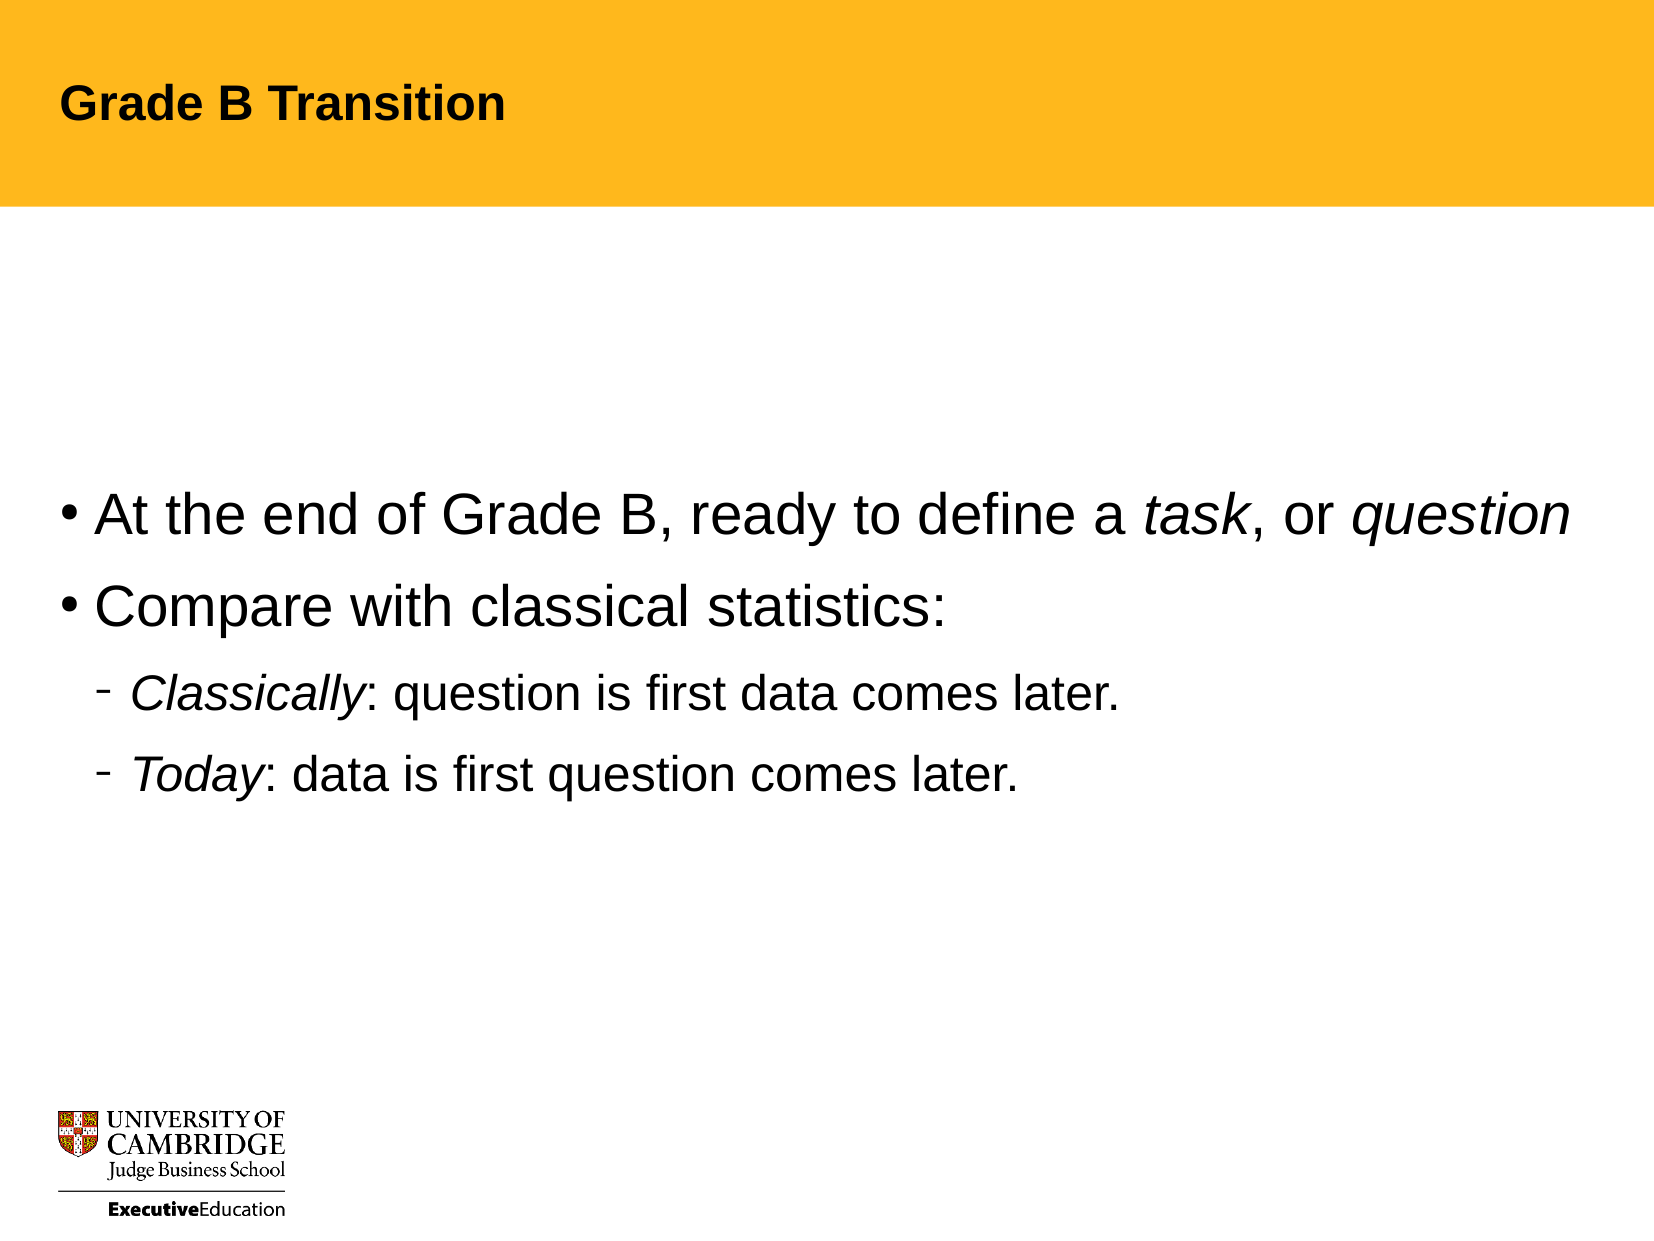

Grade B Transition
At the end of Grade B, ready to define a task, or question
Compare with classical statistics:
Classically: question is first data comes later.
Today: data is first question comes later.